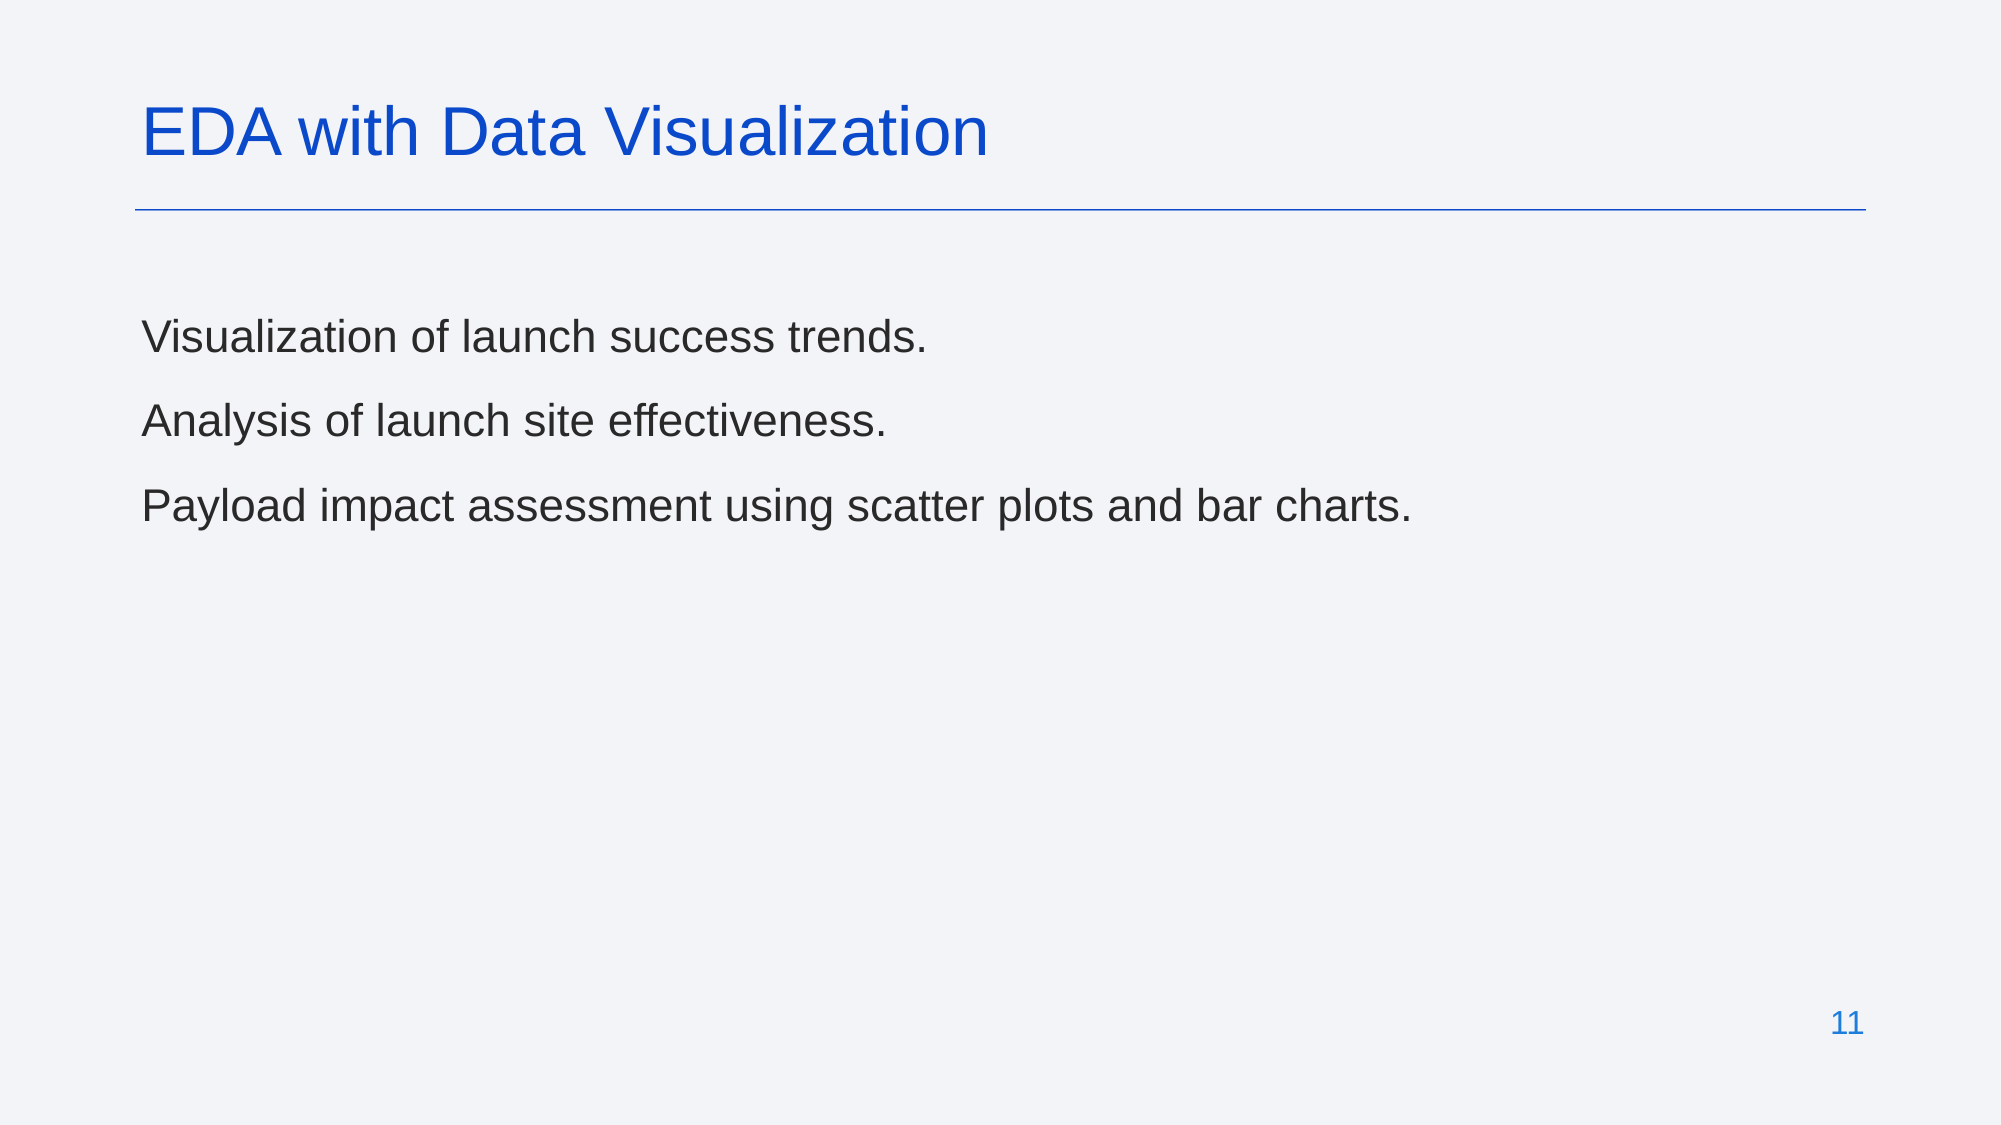

EDA with Data Visualization
Visualization of launch success trends.
Analysis of launch site effectiveness.
Payload impact assessment using scatter plots and bar charts.

11